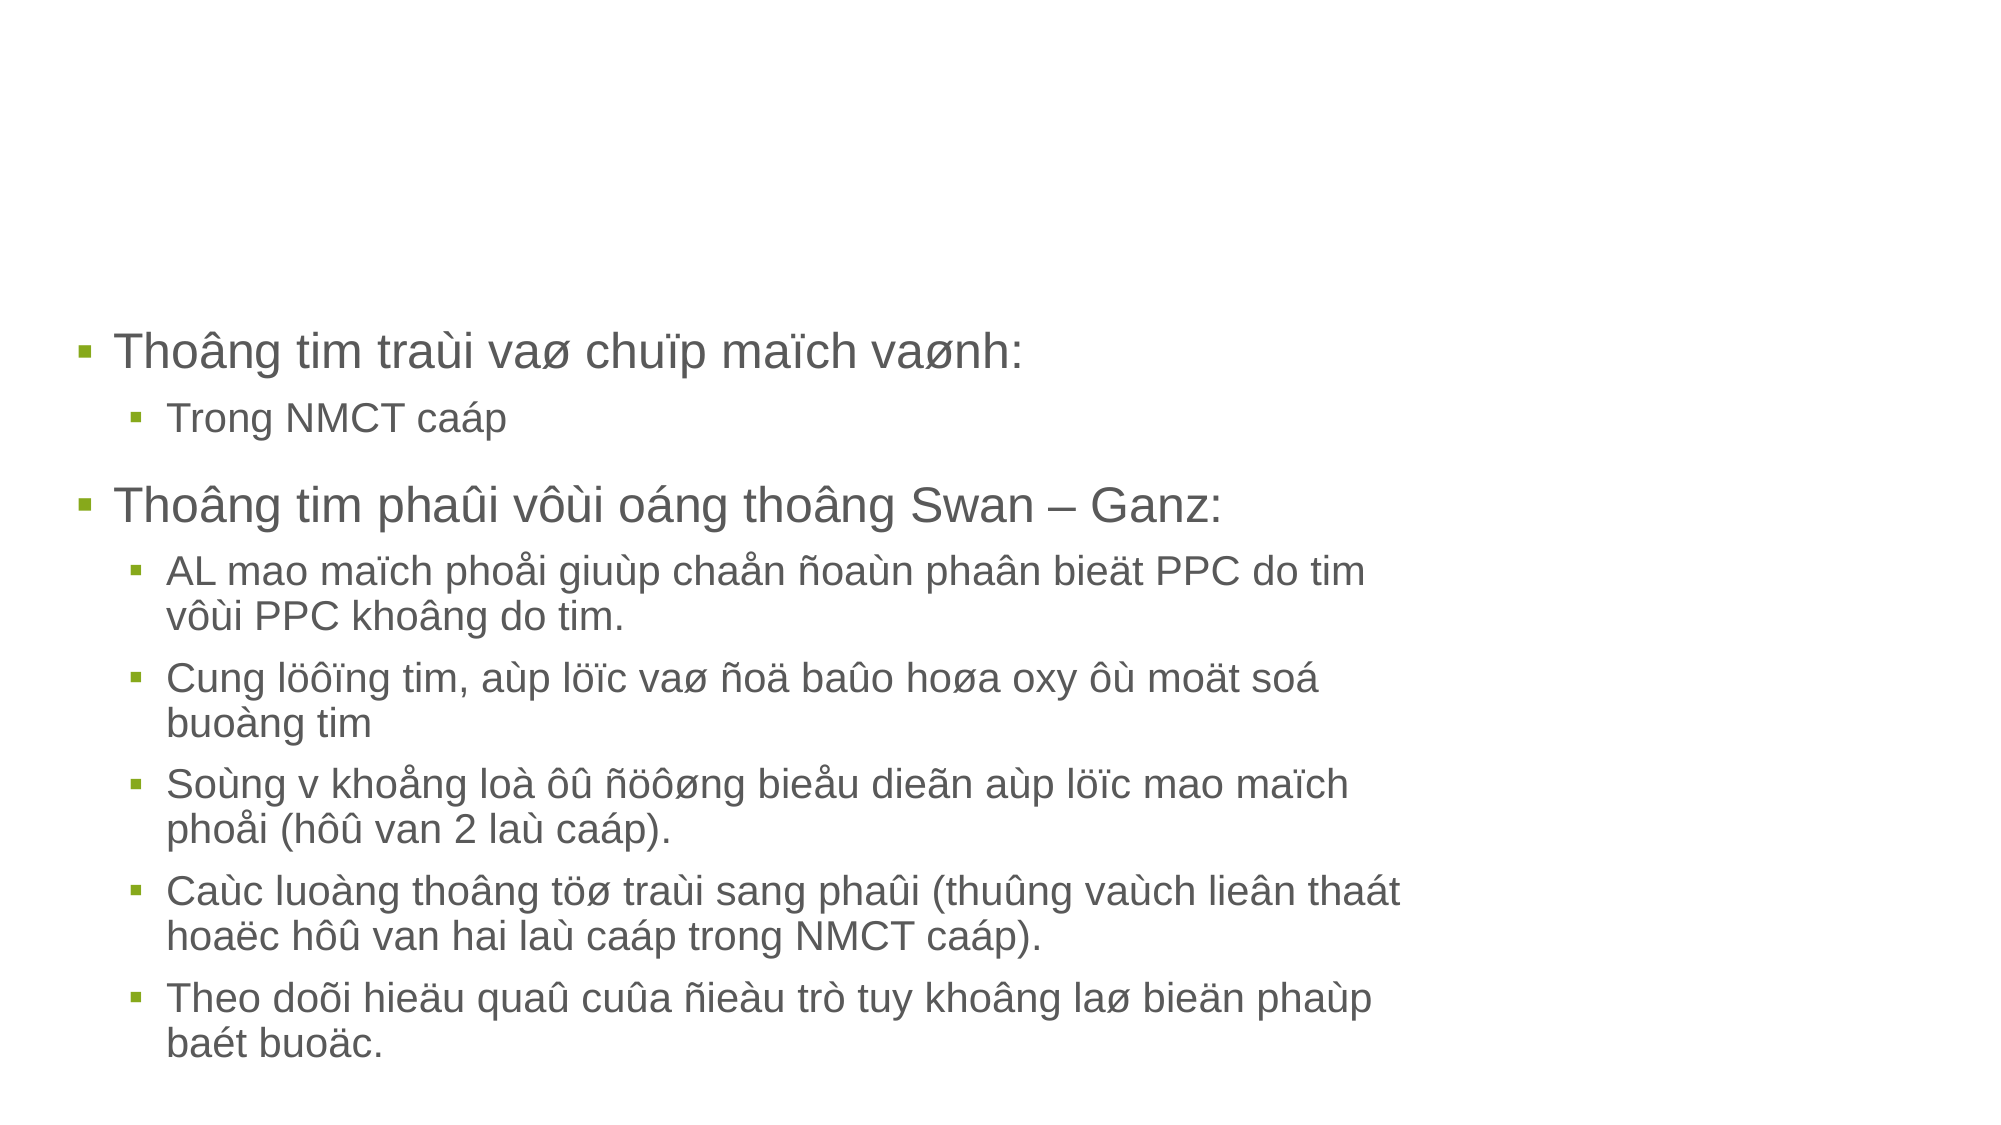

Thoâng tim traùi vaø chuïp maïch vaønh:
Trong NMCT caáp
Thoâng tim phaûi vôùi oáng thoâng Swan – Ganz:
AL mao maïch phoåi giuùp chaån ñoaùn phaân bieät PPC do tim vôùi PPC khoâng do tim.
Cung löôïng tim, aùp löïc vaø ñoä baûo hoøa oxy ôù moät soá buoàng tim
Soùng v khoång loà ôû ñöôøng bieåu dieãn aùp löïc mao maïch phoåi (hôû van 2 laù caáp).
Caùc luoàng thoâng töø traùi sang phaûi (thuûng vaùch lieân thaát hoaëc hôû van hai laù caáp trong NMCT caáp).
Theo doõi hieäu quaû cuûa ñieàu trò tuy khoâng laø bieän phaùp baét buoäc.